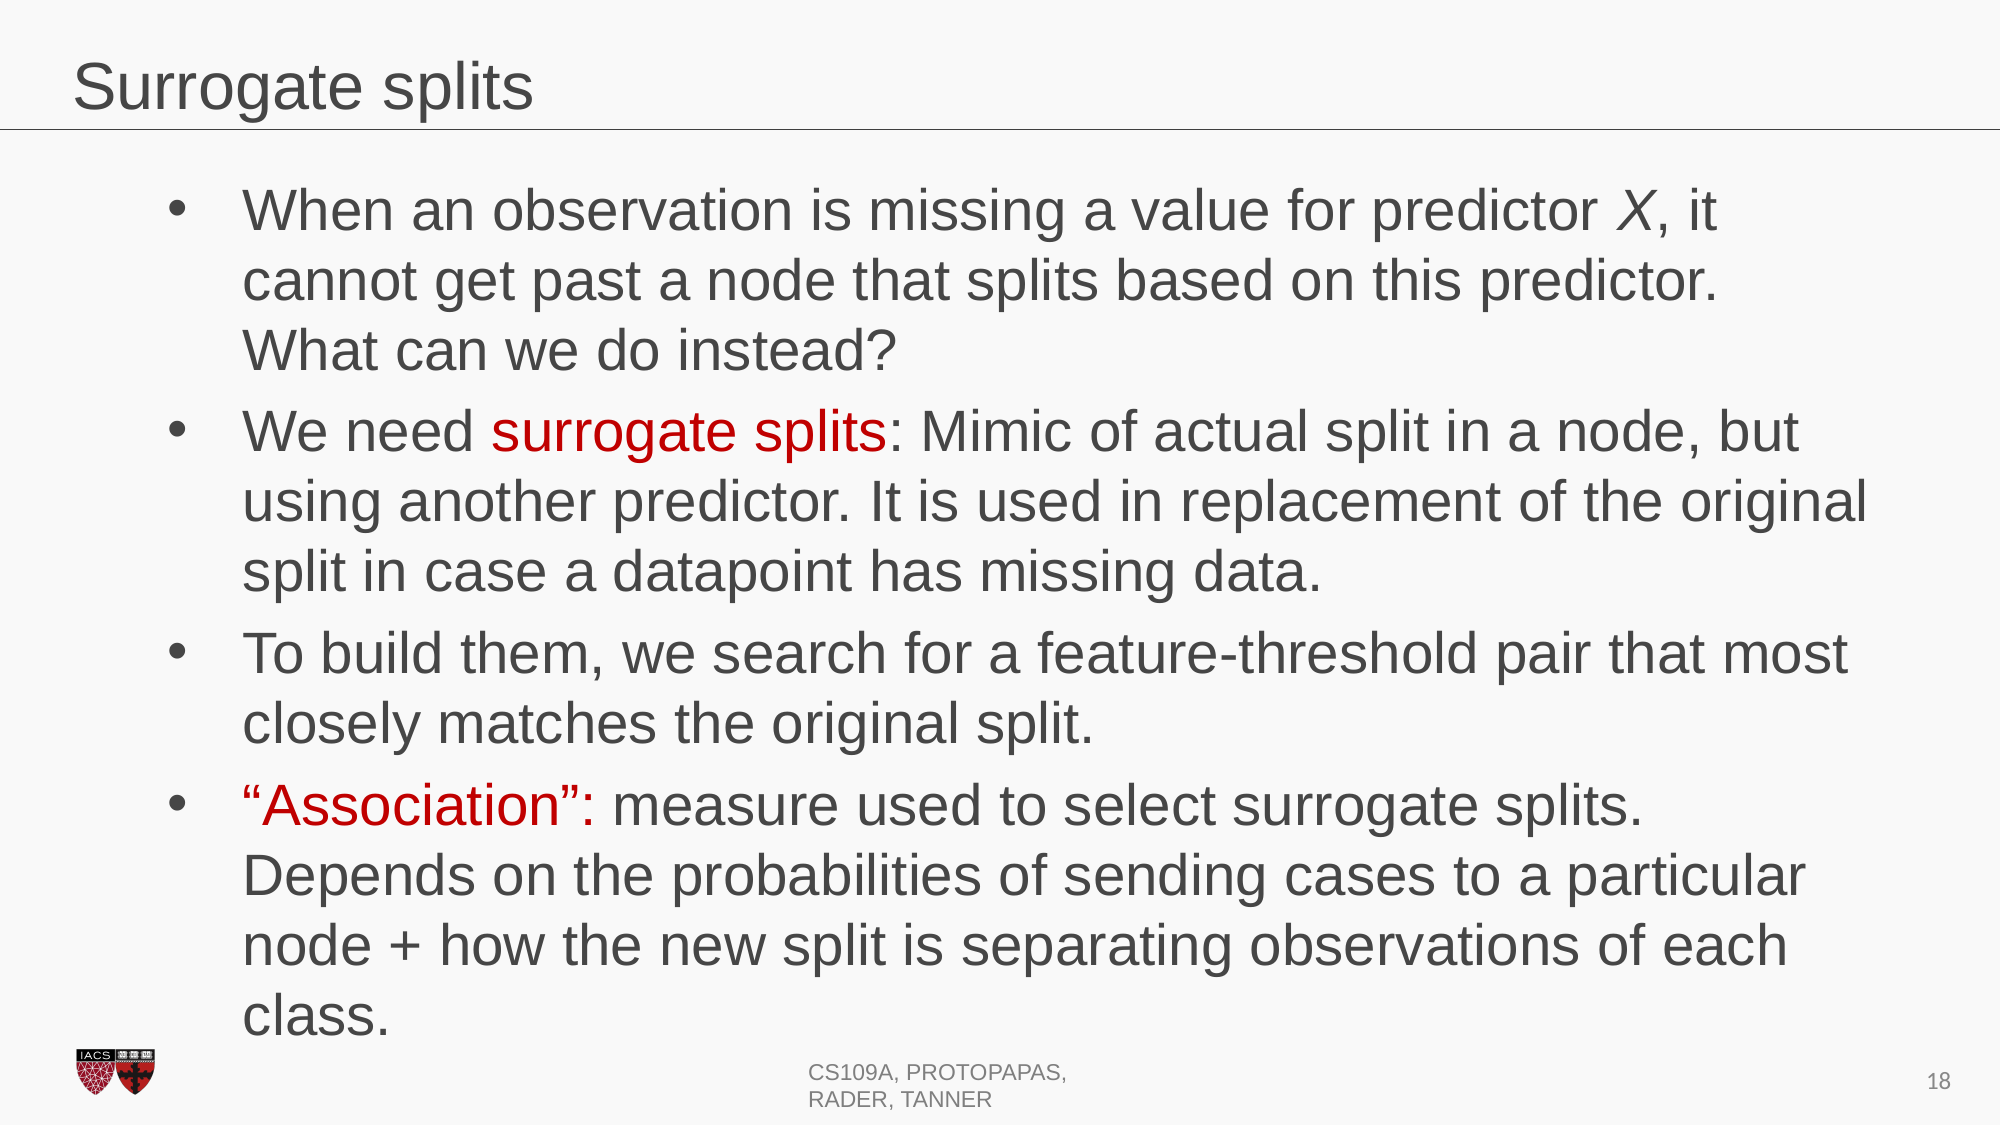

# Surrogate splits
When an observation is missing a value for predictor X, it cannot get past a node that splits based on this predictor.  What can we do instead?
We need surrogate splits: Mimic of actual split in a node, but using another predictor. It is used in replacement of the original split in case a datapoint has missing data.
To build them, we search for a feature-threshold pair that most closely matches the original split.
“Association”: measure used to select surrogate splits. Depends on the probabilities of sending cases to a particular node + how the new split is separating observations of each class.

18